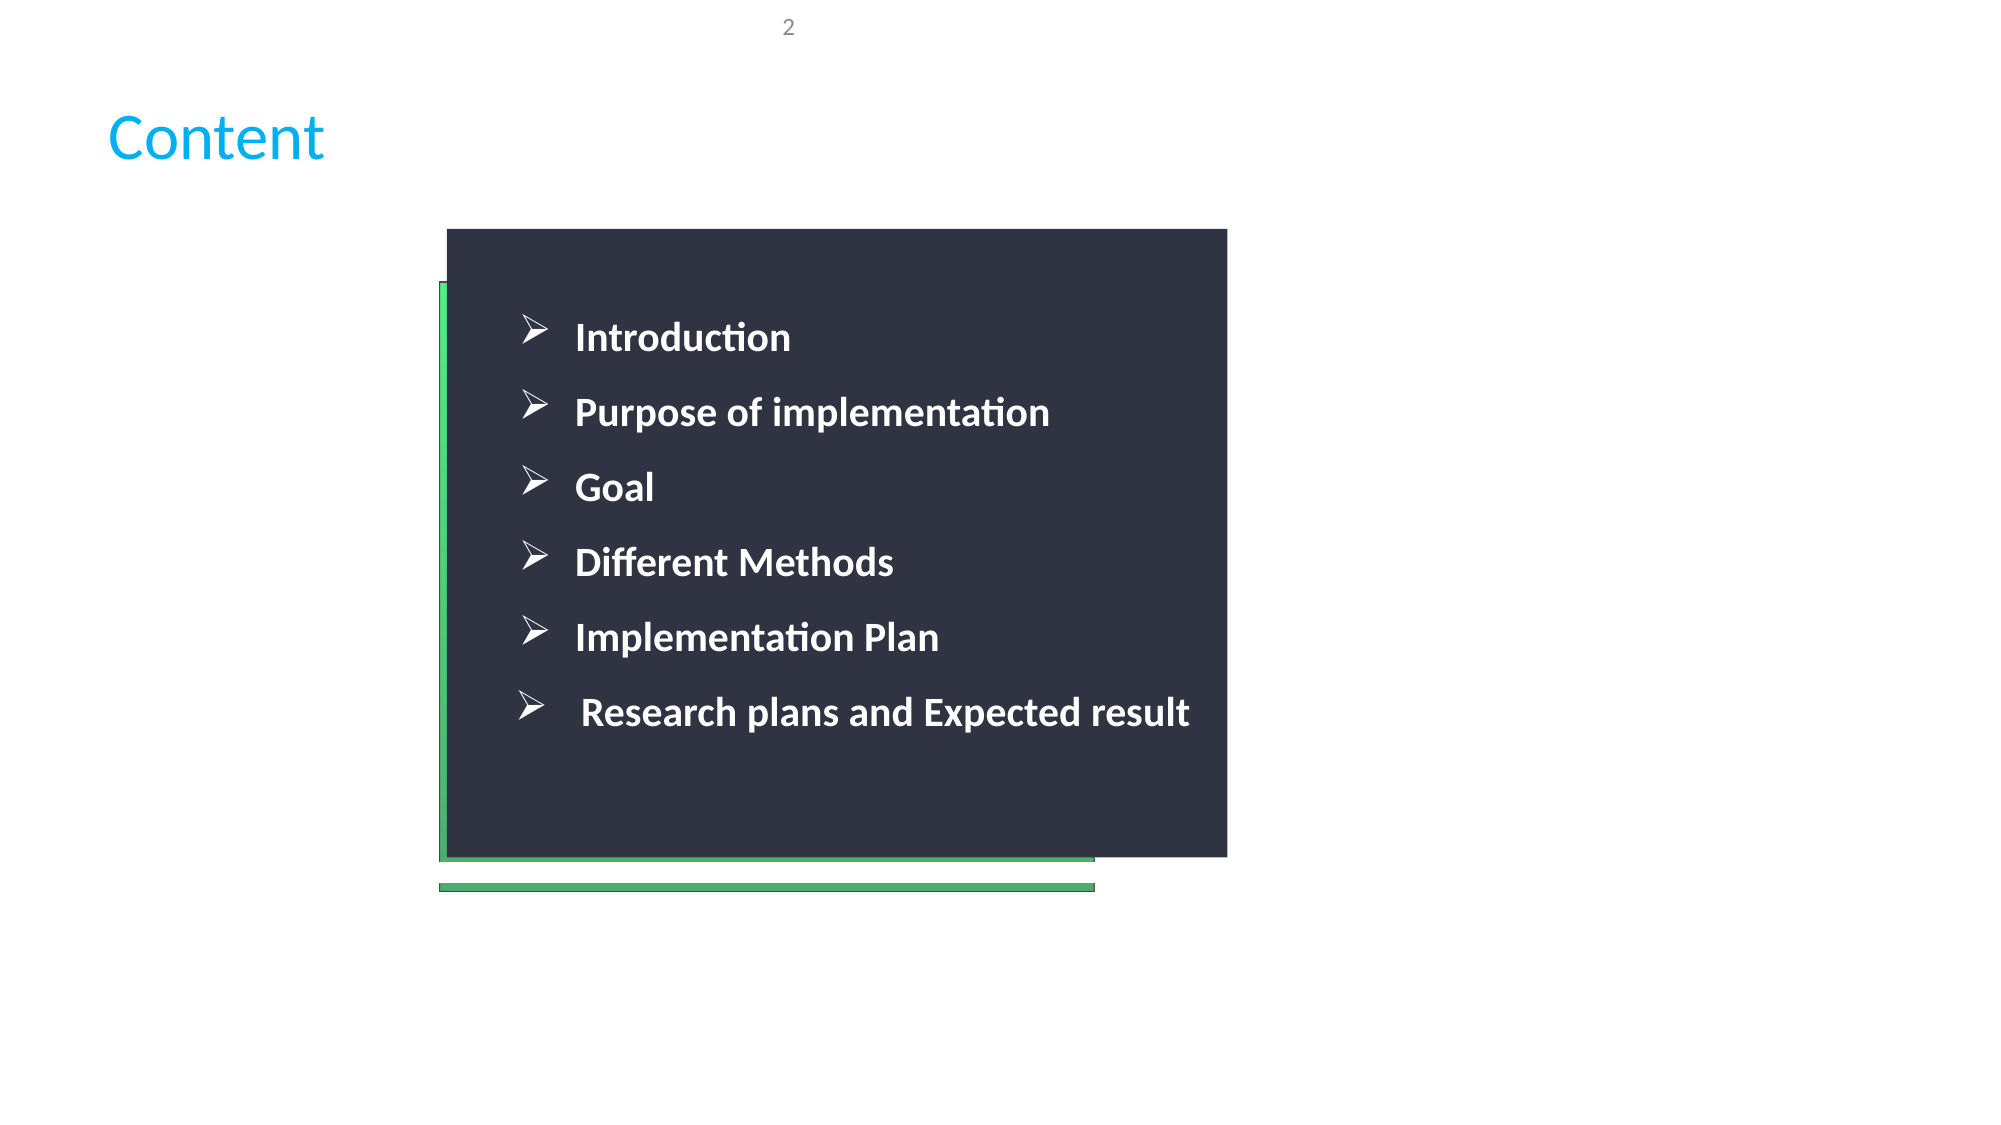

2
# Content

Introduction
Purpose of implementation
Goal
Different Methods
Implementation Plan
 Research plans and Expected result